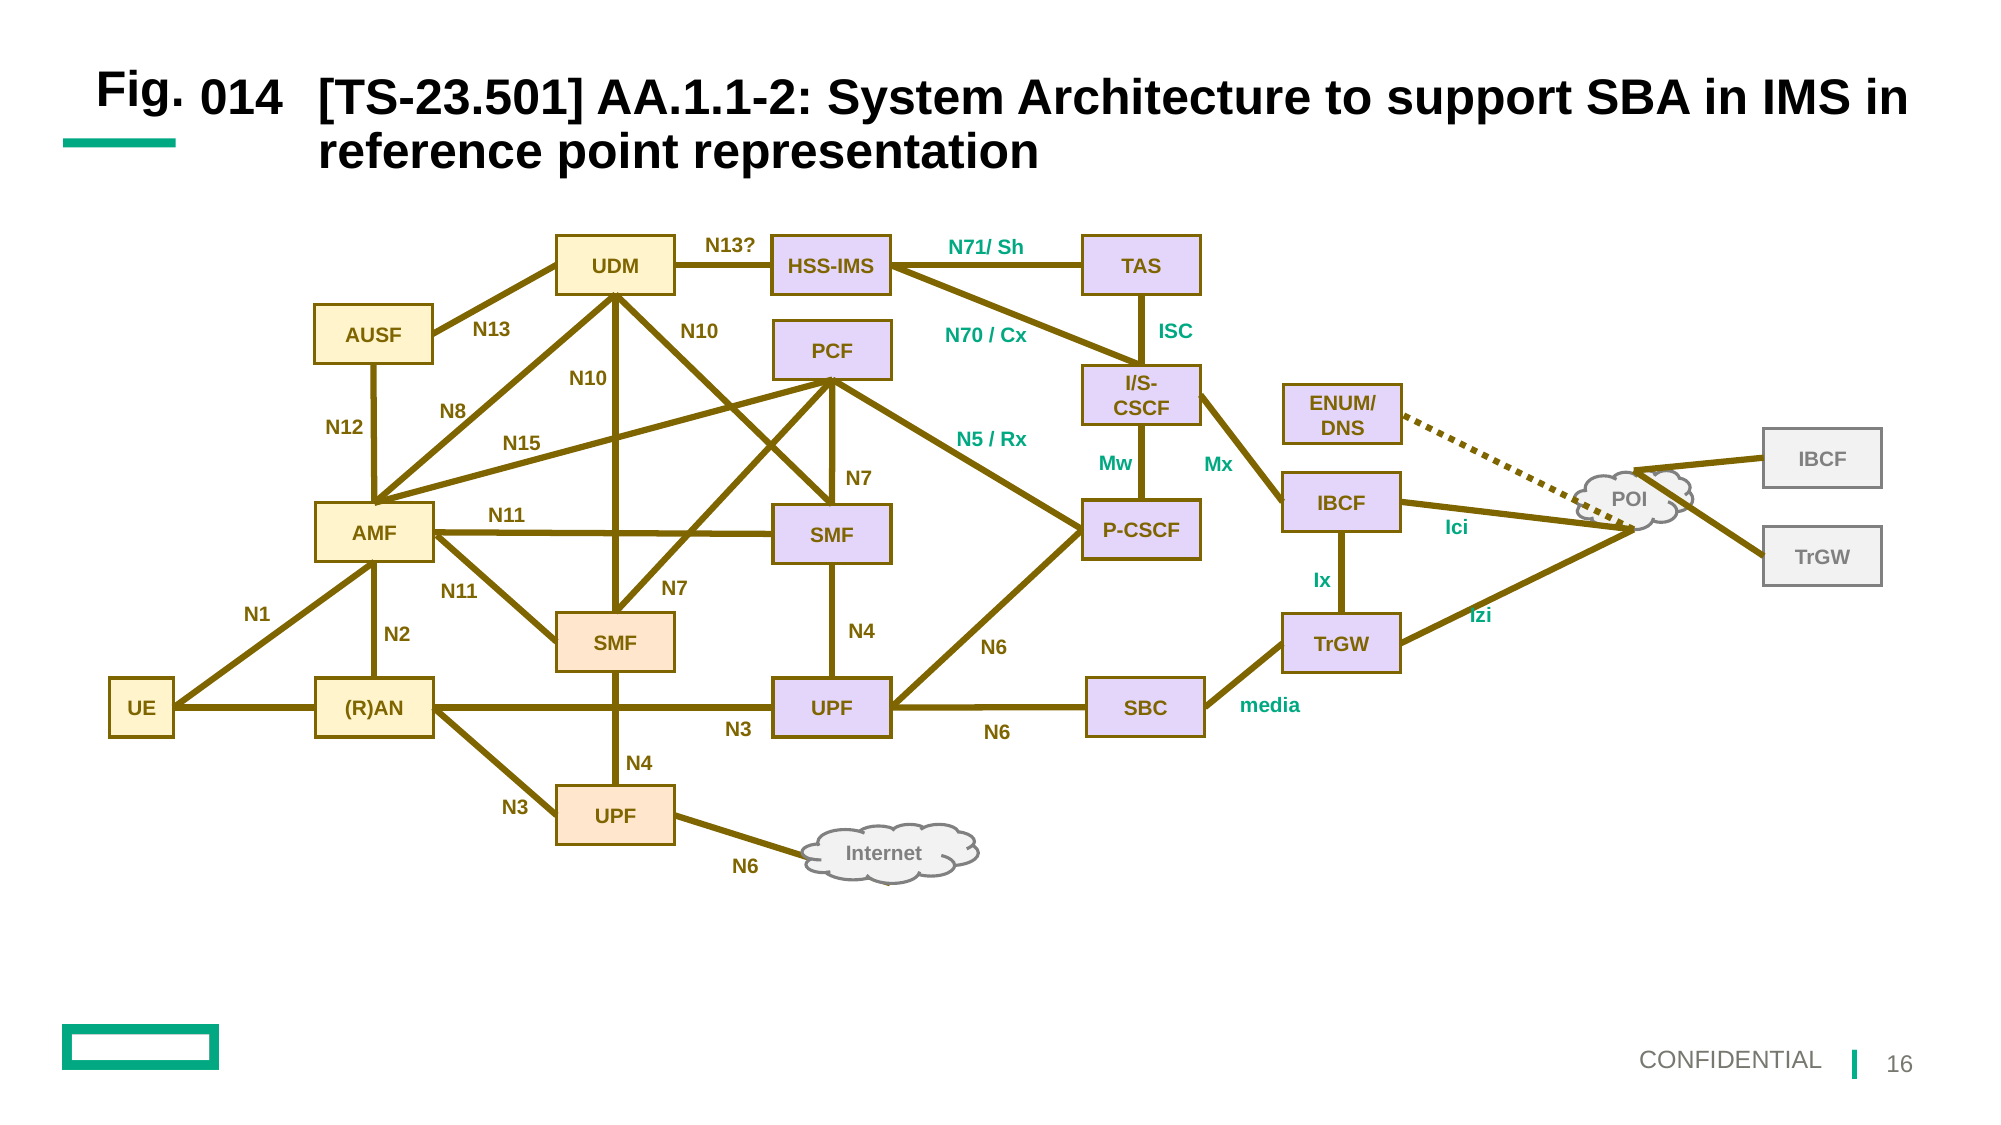

014
# [TS-23.501] AA.1.1-2: System Architecture to support SBA in IMS in reference point representation
N13?
N71/ Sh
UDM
HSS-IMS
TAS
N13
ISC
N10
N70 / Cx
AUSF
PCF
N10
I/S-CSCF
N8
ENUM/
DNS
N12
N5 / Rx
N15
IBCF
Mw
Mx
N7
POI
IBCF
N11
Ici
P-CSCF
AMF
SMF
TrGW
Ix
N7
N11
N1
Izi
N4
N2
SMF
TrGW
N6
media
SBC
UE
(R)AN
UPF
N3
N6
N4
N3
UPF
Internet
N6
16
Confidential